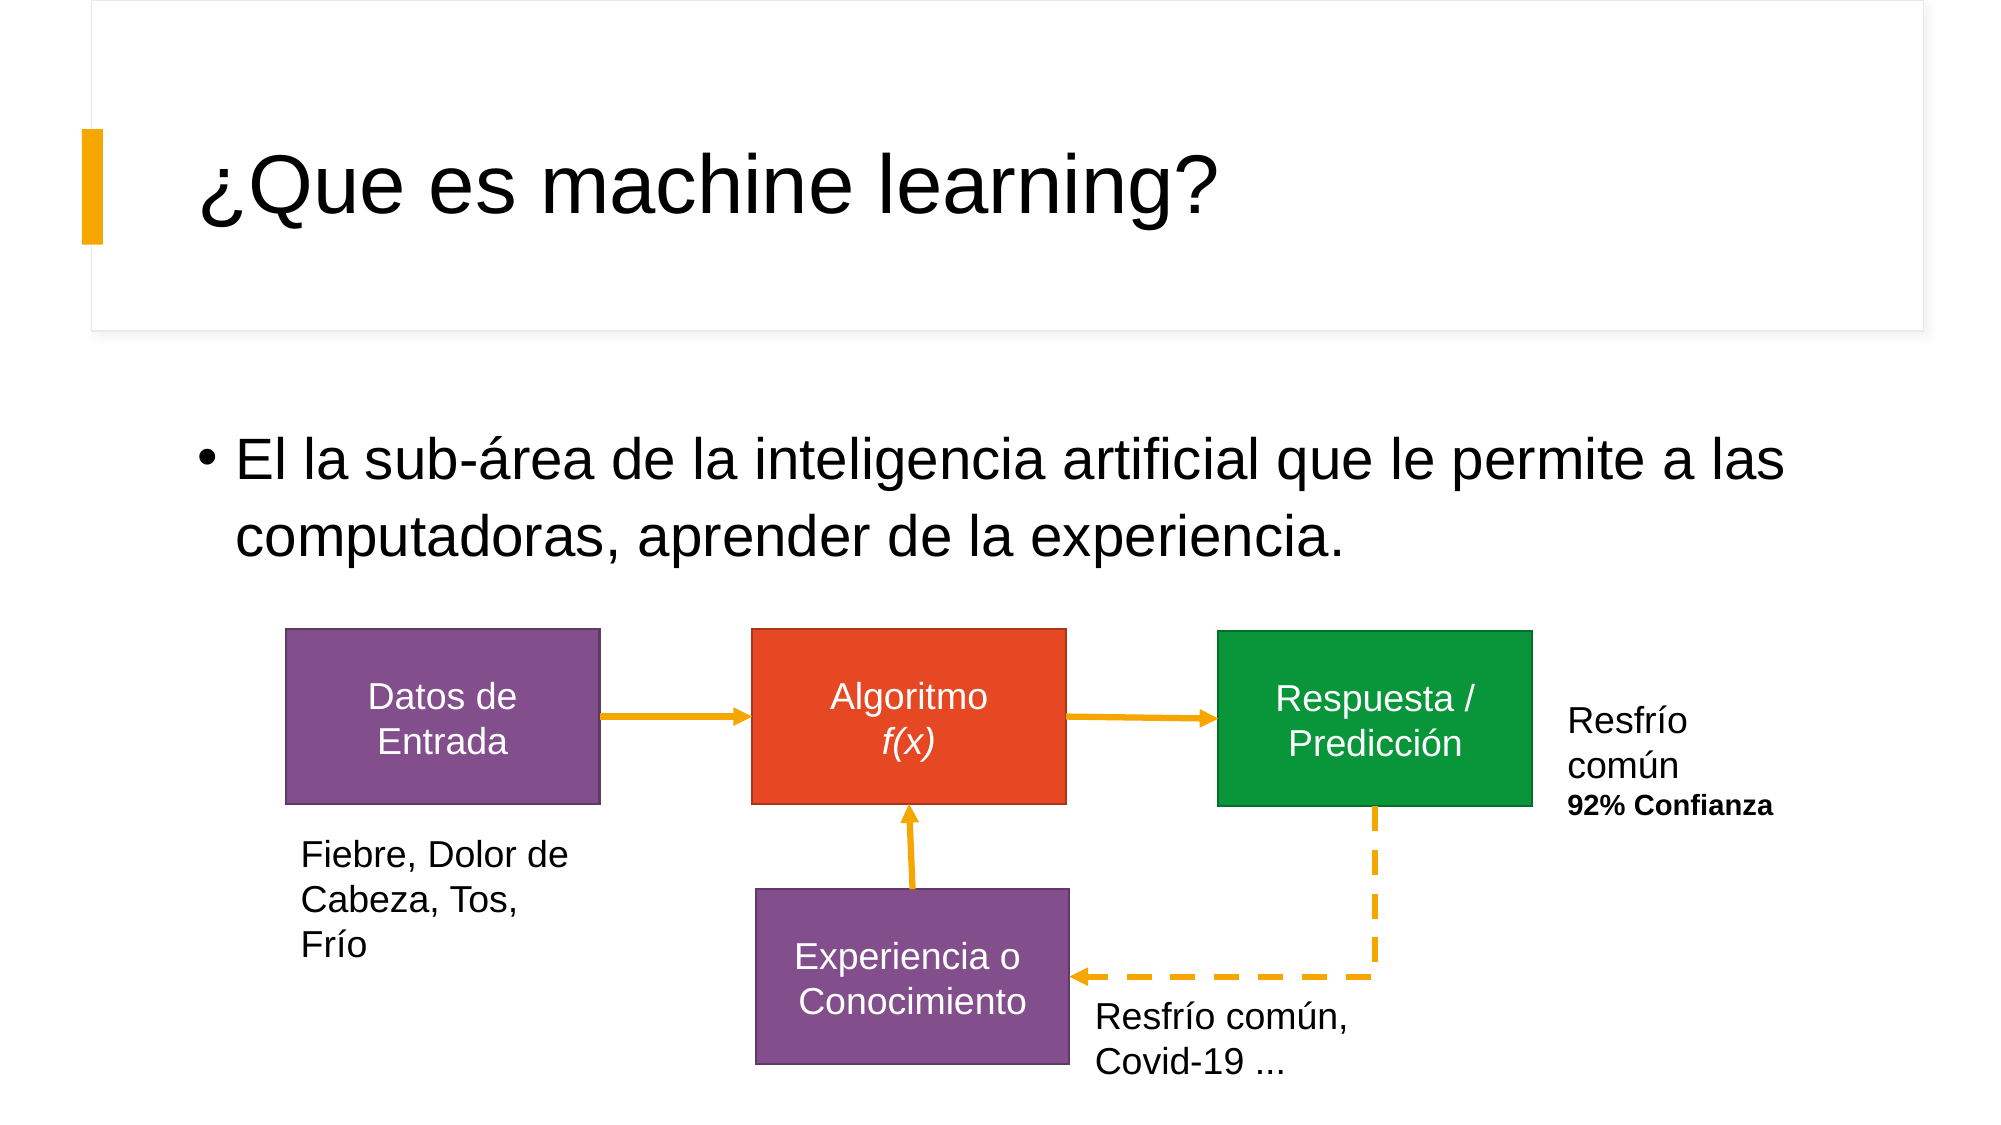

# ¿Que es machine learning?
El la sub-área de la inteligencia artificial que le permite a las computadoras, aprender de la experiencia.
Datos de Entrada
Algoritmo
f(x)
Respuesta / Predicción
Resfrío común
92% Confianza
Fiebre, Dolor de Cabeza, Tos, Frío
Experiencia o
Conocimiento
Resfrío común,
Covid-19 ...